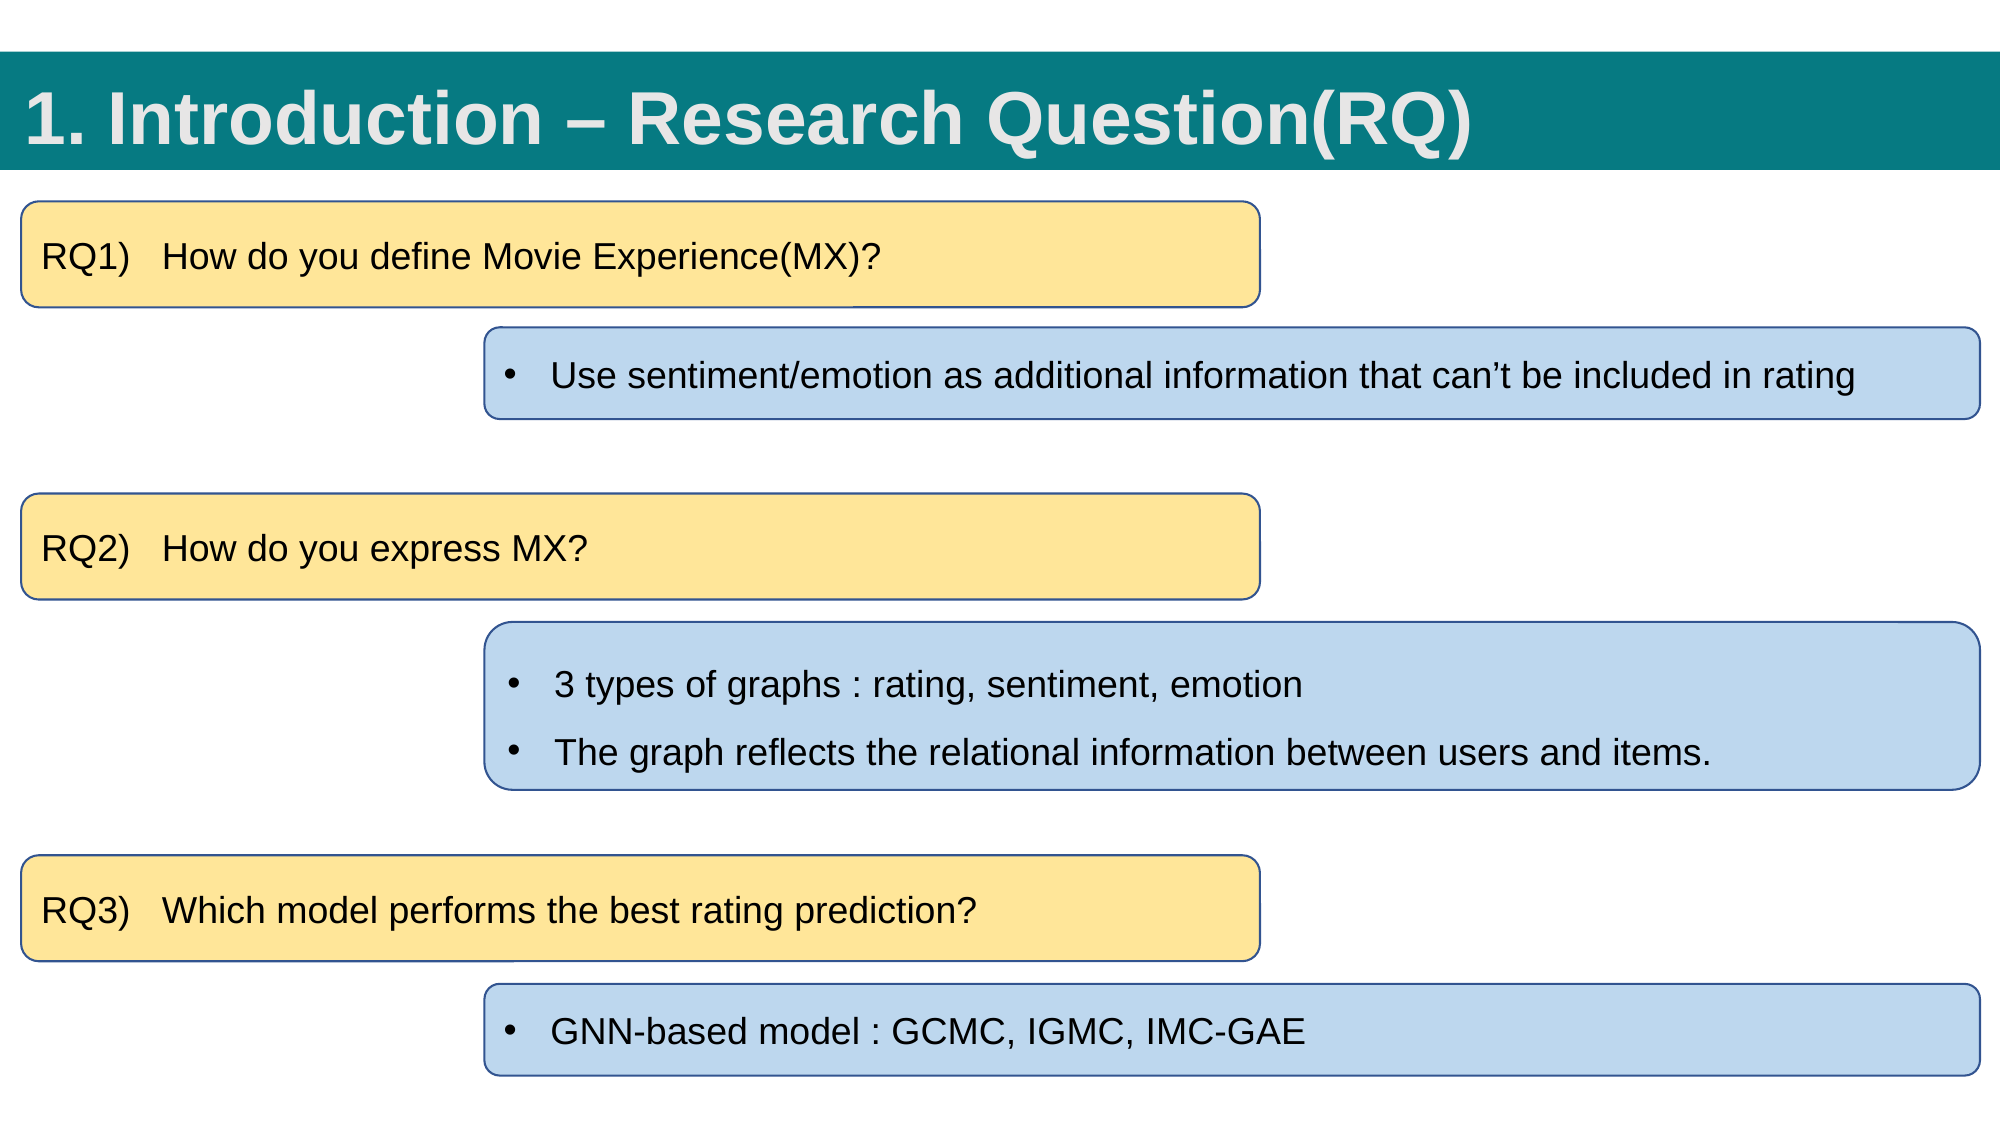

1. Introduction – Research Question(RQ)

RQ1)   How do you define Movie Experience(MX)?
Use sentiment/emotion as additional information that can’t be included in rating
RQ2)   How do you express MX?
3 types of graphs : rating, sentiment, emotion
The graph reflects the relational information between users and items.
RQ3)   Which model performs the best rating prediction?
GNN-based model : GCMC, IGMC, IMC-GAE